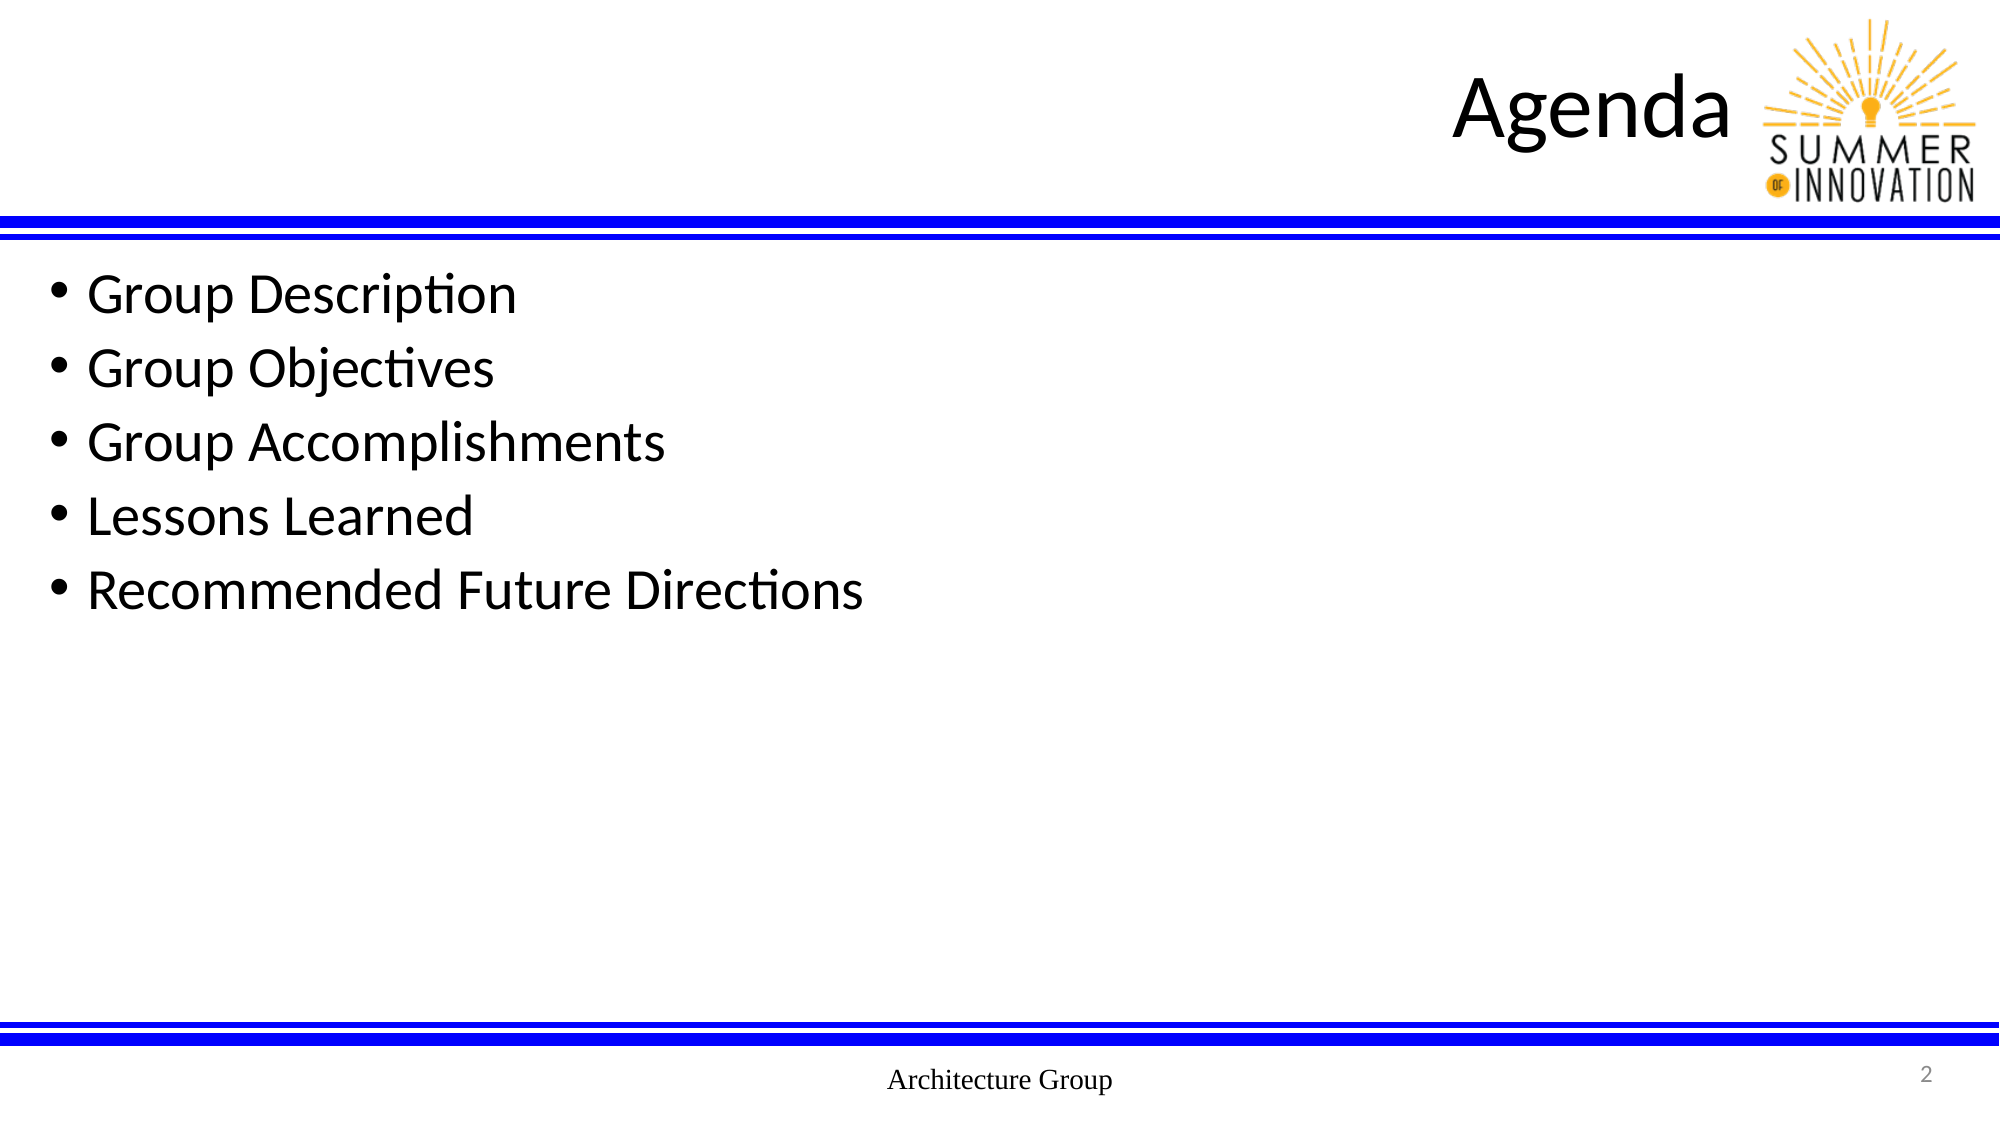

# Agenda
Group Description
Group Objectives
Group Accomplishments
Lessons Learned
Recommended Future Directions

2
Architecture Group